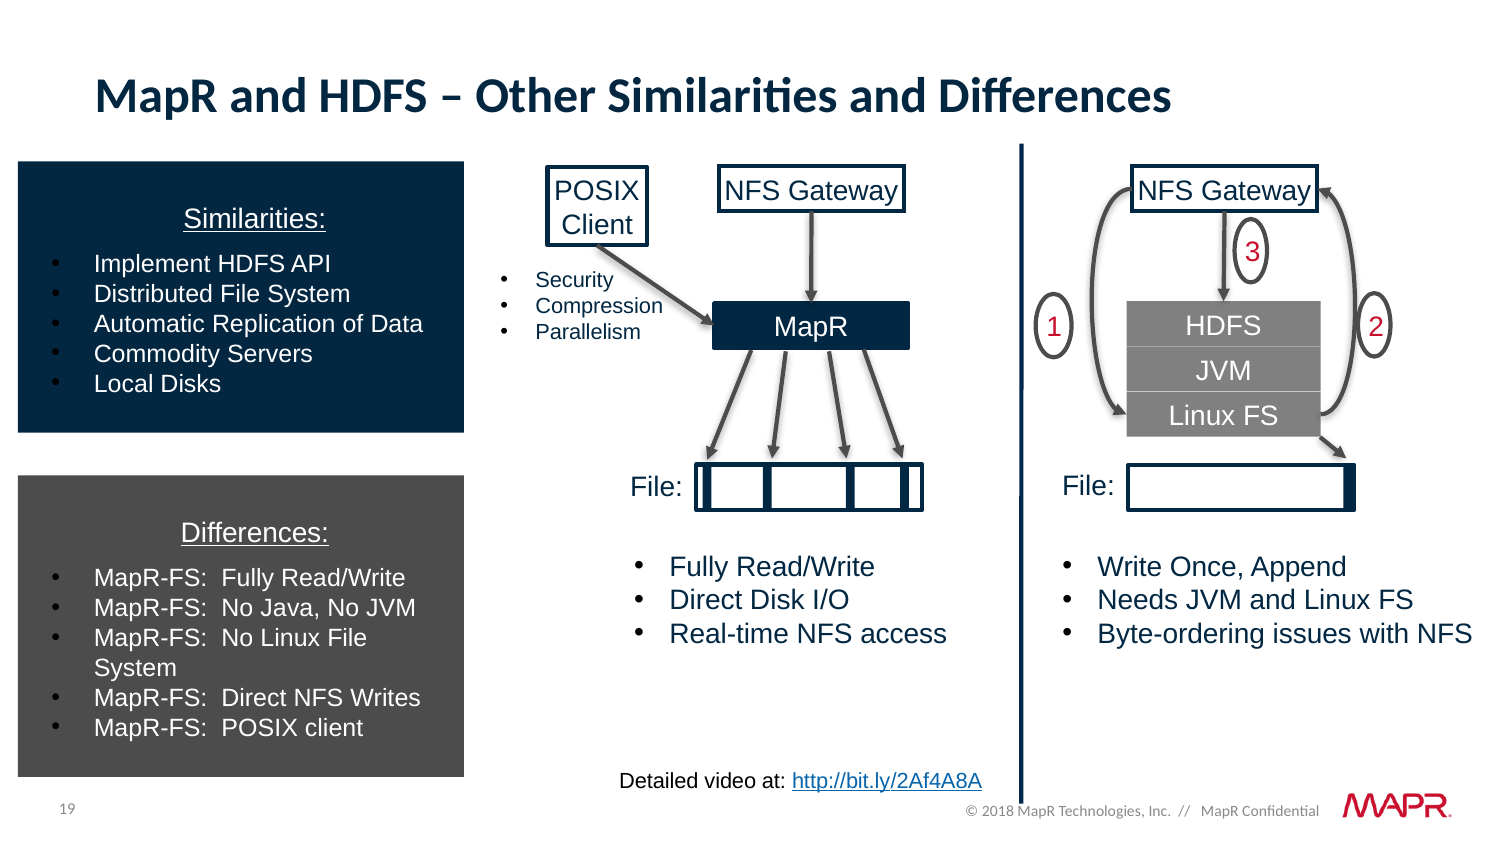

# MapR and HDFS – Other Similarities and Differences

Similarities:

Implement HDFS API
Distributed File System
Automatic Replication of Data
Commodity Servers
Local Disks

NFS Gateway
NFS Gateway
POSIX Client
1
2
3
Security
Compression
Parallelism
HDFS
MapR
JVM
Linux FS
File:
File:

Differences:

MapR-FS:  Fully Read/Write
MapR-FS:  No Java, No JVM
MapR-FS:  No Linux File System
MapR-FS:  Direct NFS Writes
MapR-FS:  POSIX client

Write Once, Append
Needs JVM and Linux FS
Byte-ordering issues with NFS
Fully Read/Write
Direct Disk I/O
Real-time NFS access
Detailed video at: http://bit.ly/2Af4A8A